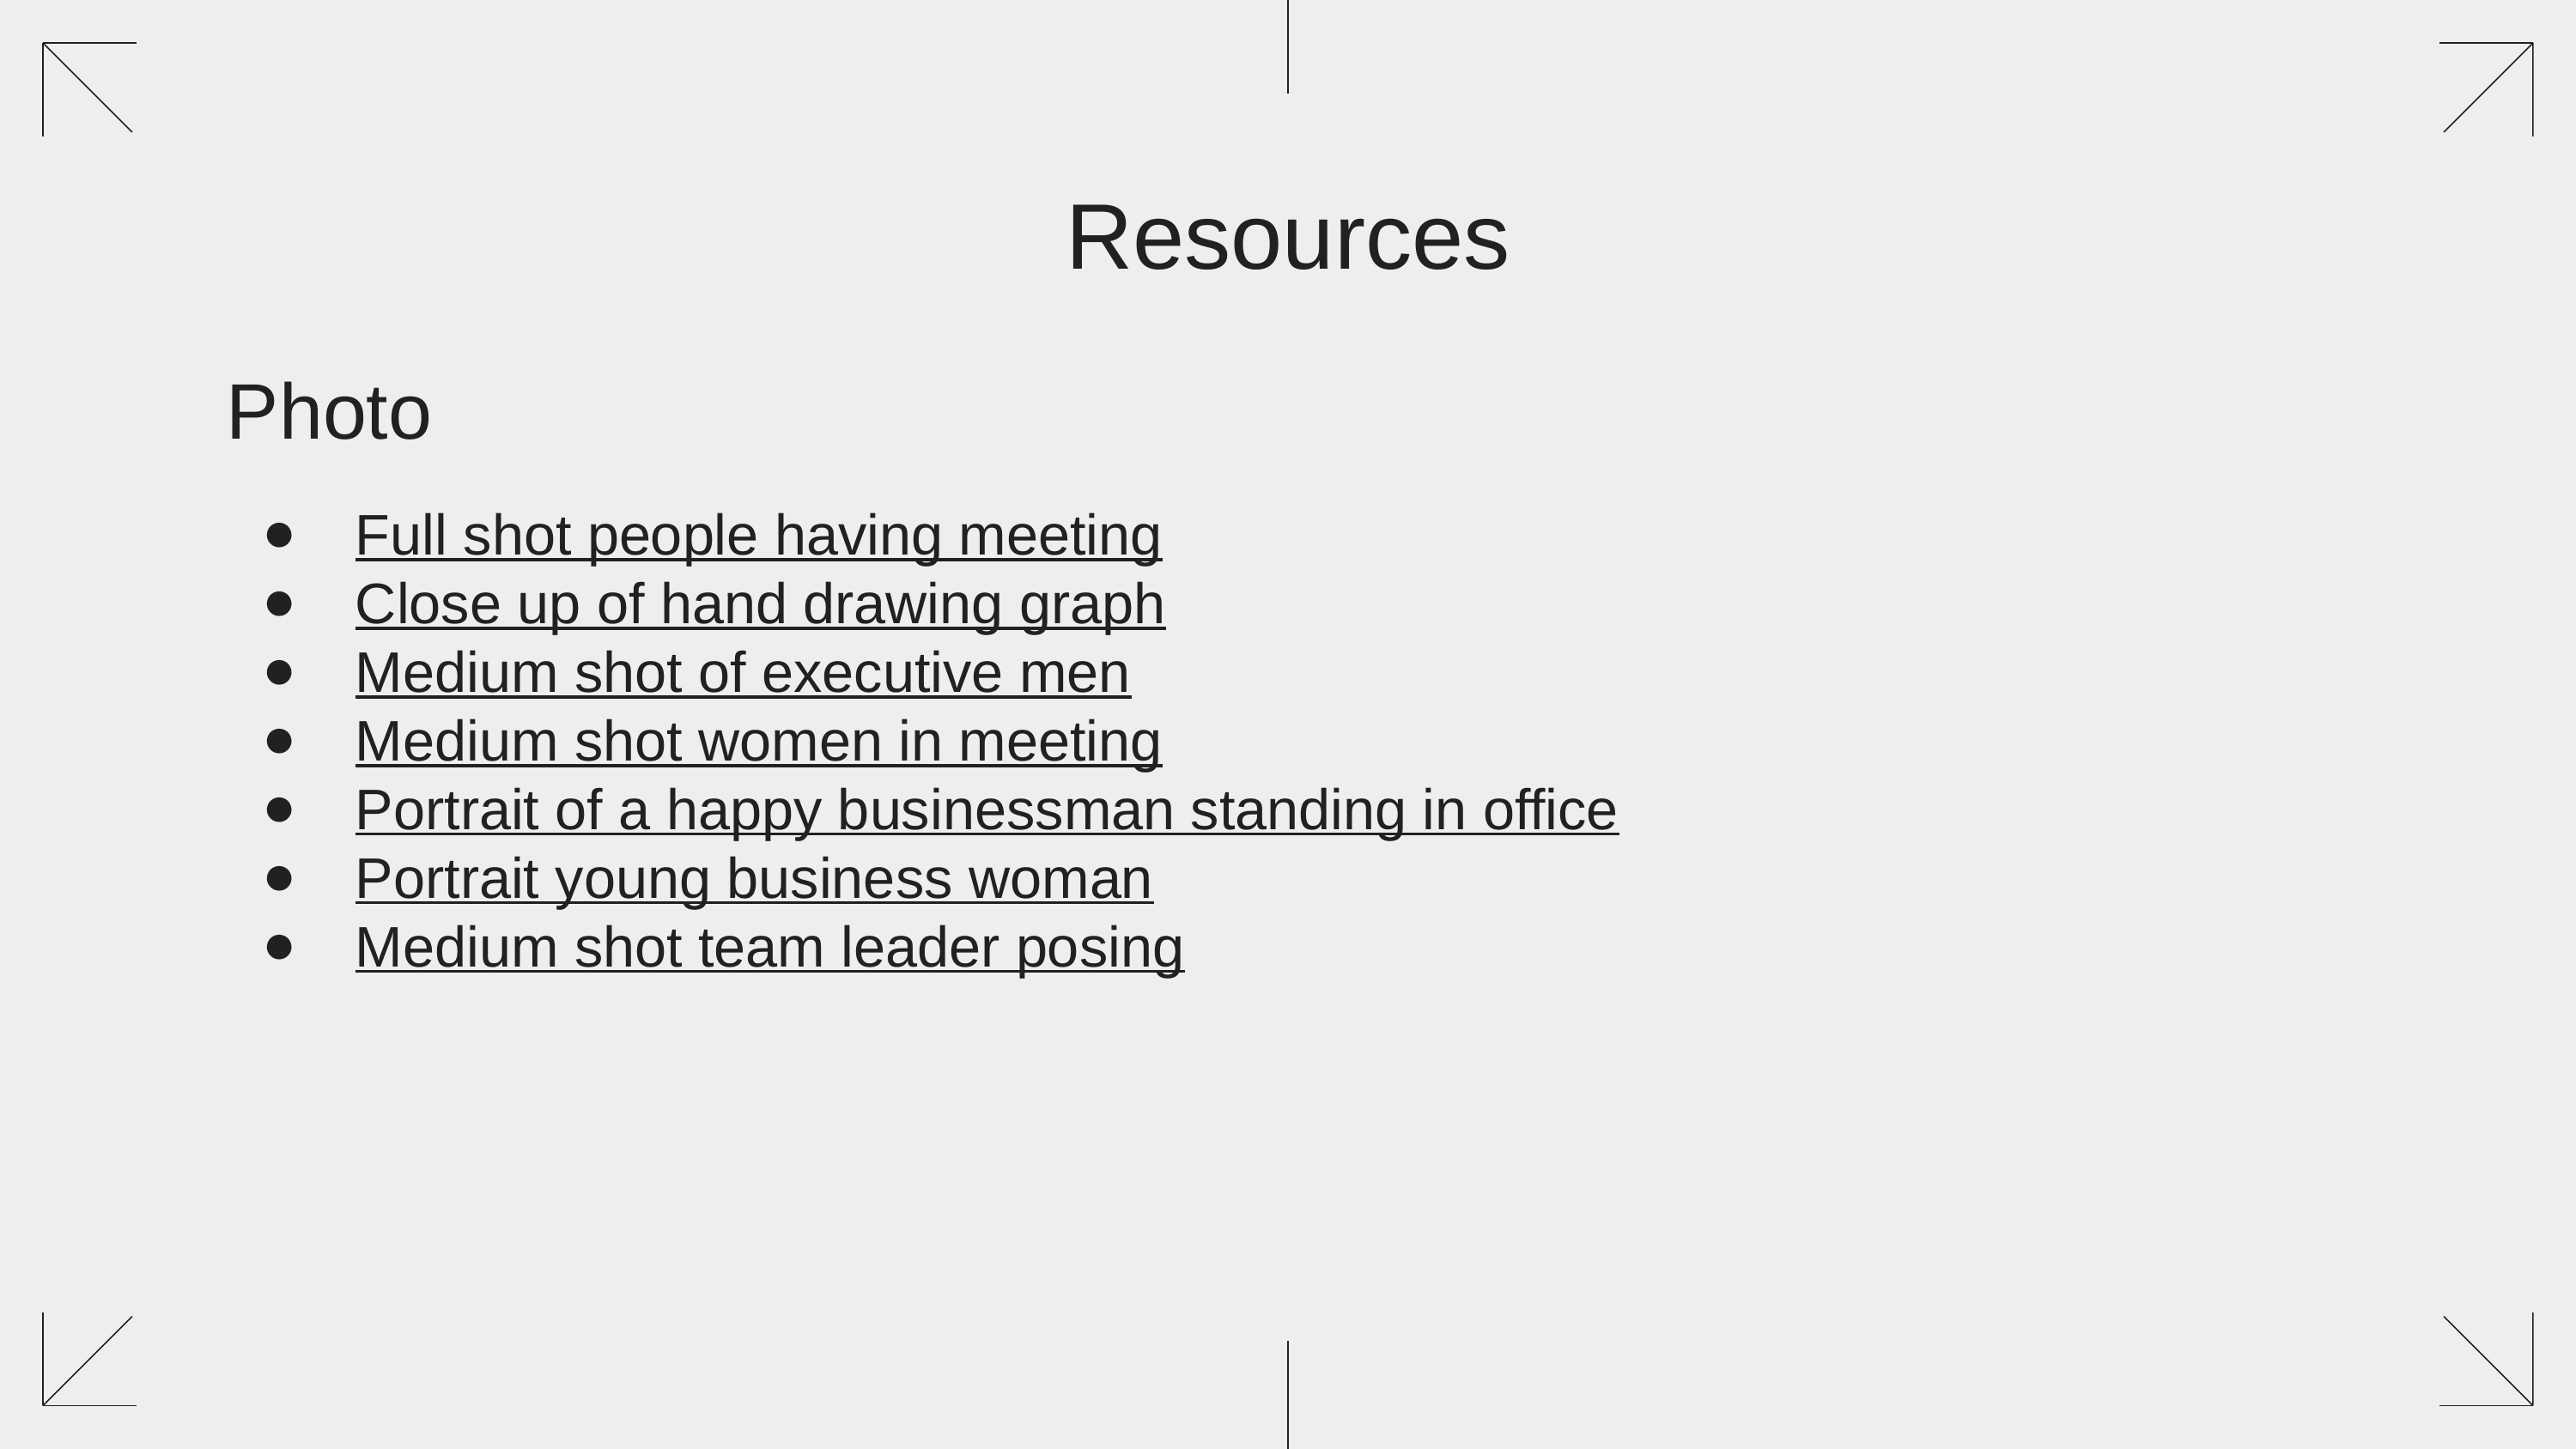

# Resources
Photo
Full shot people having meeting
Close up of hand drawing graph
Medium shot of executive men
Medium shot women in meeting
Portrait of a happy businessman standing in office
Portrait young business woman
Medium shot team leader posing